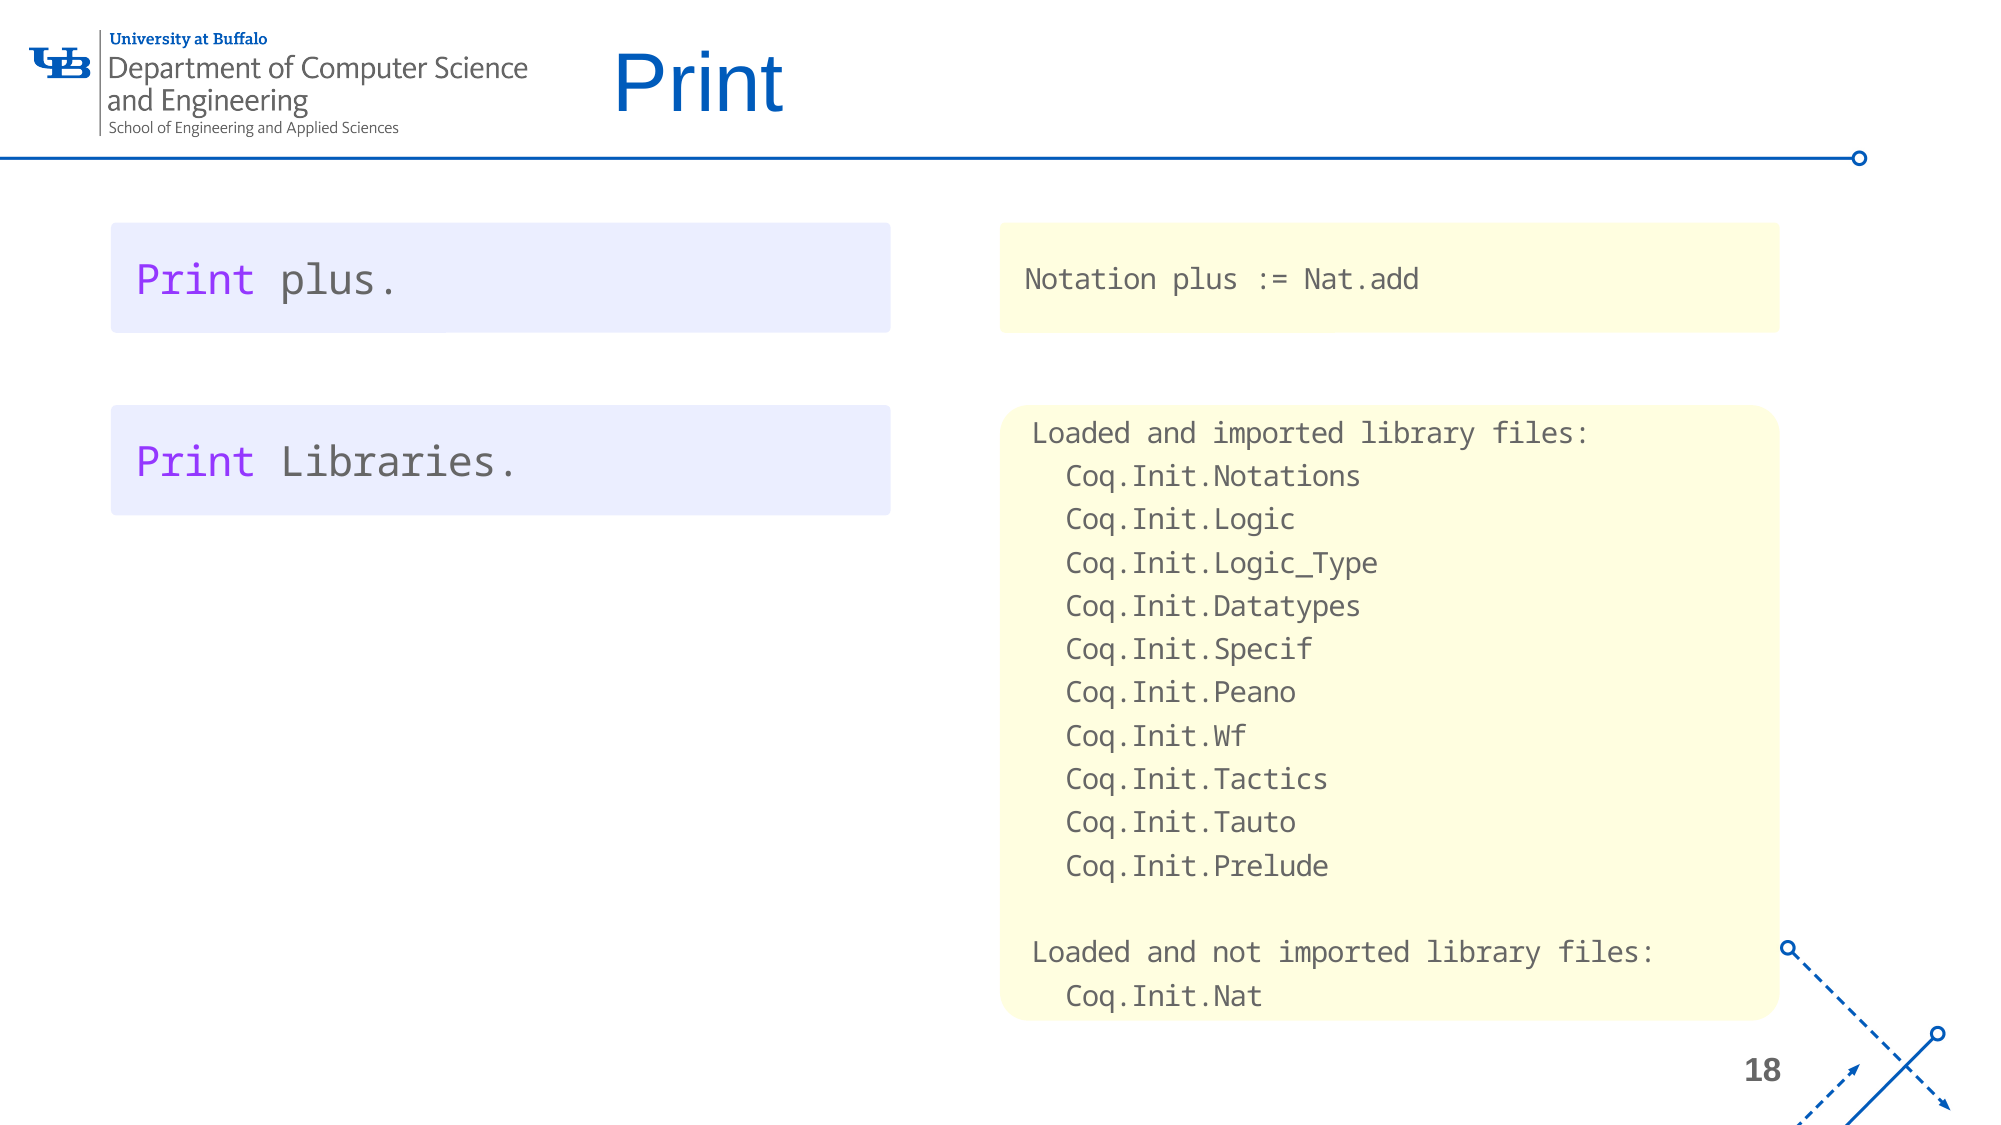

# Print
Notation plus := Nat.add
Print plus.
Print Libraries.
Loaded and imported library files:
  Coq.Init.Notations
  Coq.Init.Logic
  Coq.Init.Logic_Type
  Coq.Init.Datatypes
  Coq.Init.Specif
  Coq.Init.Peano
  Coq.Init.Wf
  Coq.Init.Tactics
  Coq.Init.Tauto
  Coq.Init.Prelude

Loaded and not imported library files:
  Coq.Init.Nat